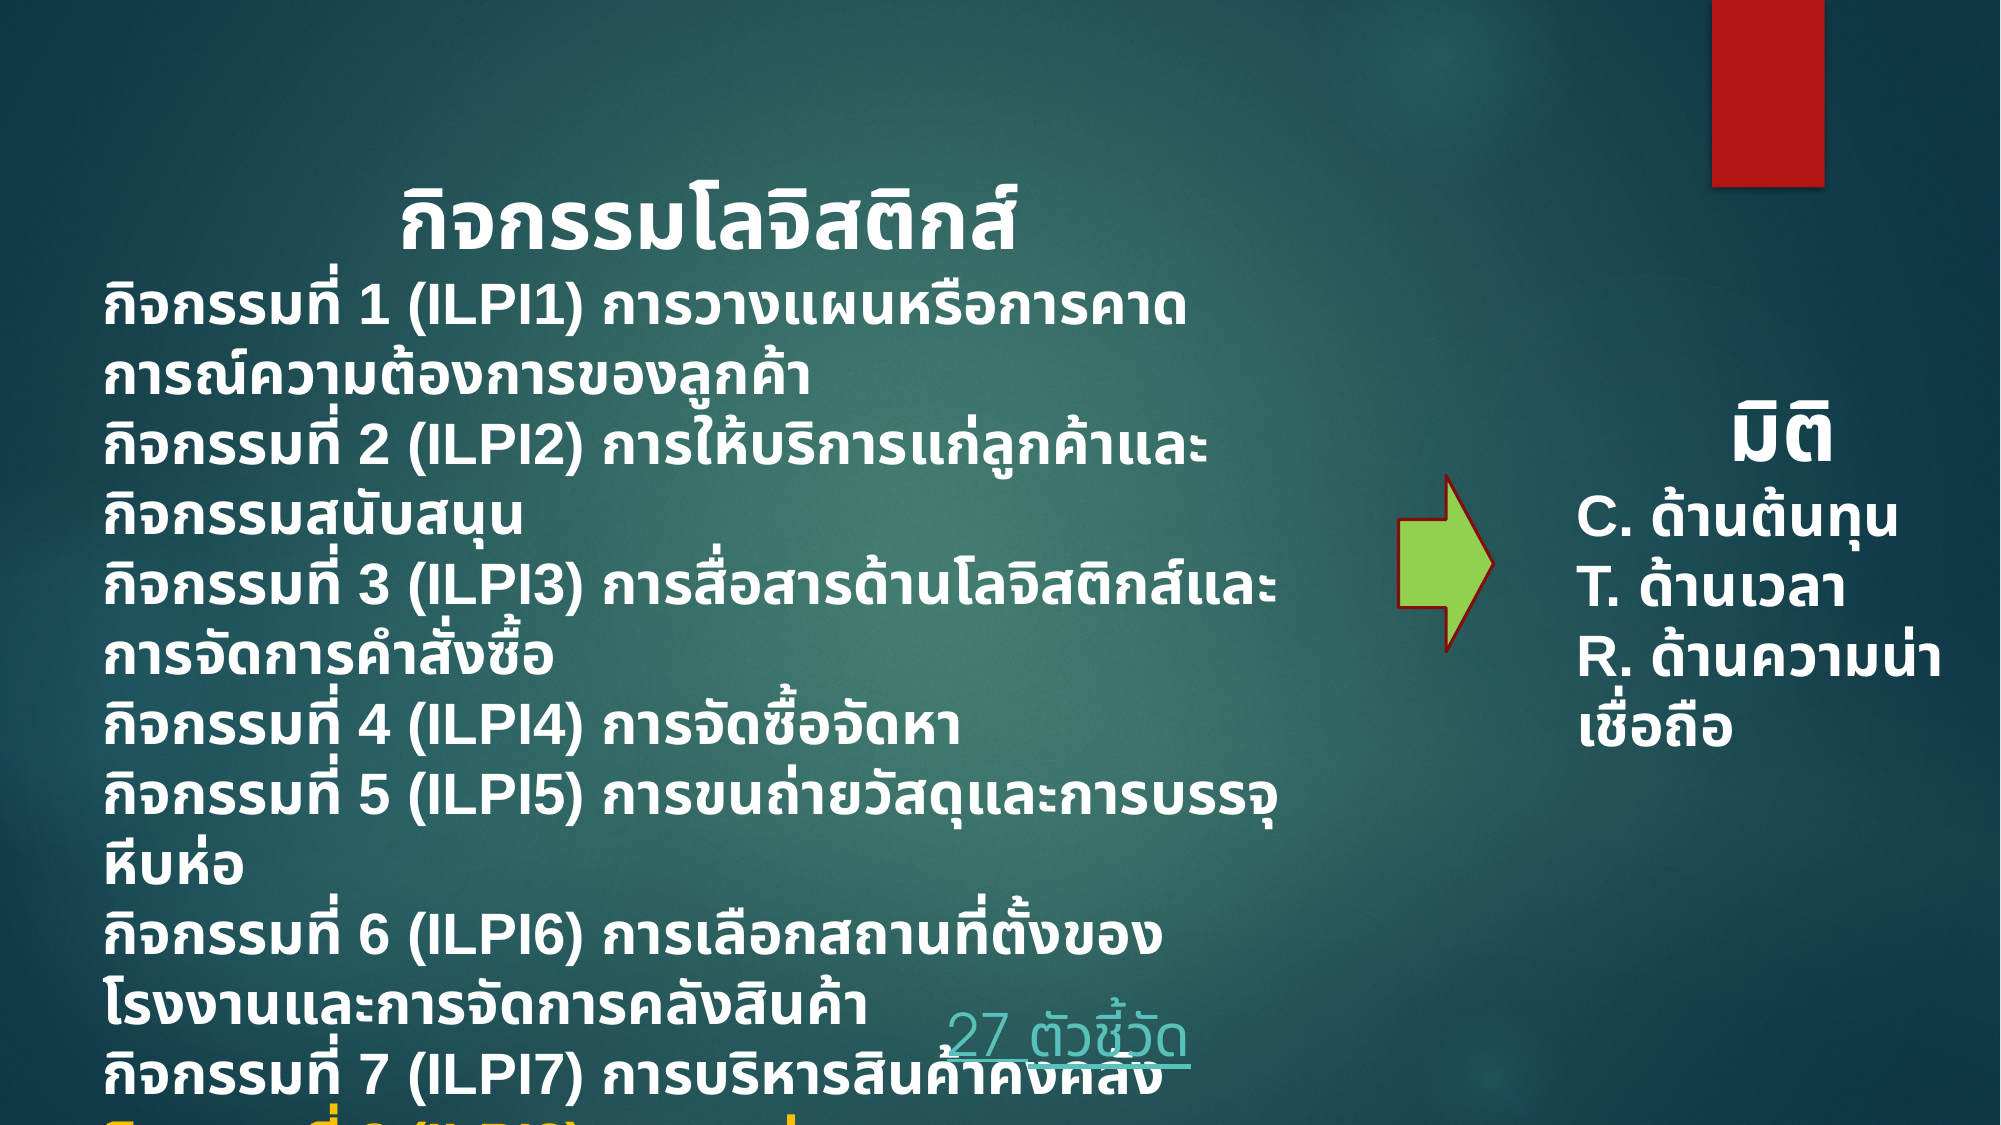

กิจกรรมโลจิสติกส์
กิจกรรมที่ 1 (ILPI1) การวางแผนหรือการคาดการณ์ความต้องการของลูกค้า
กิจกรรมที่ 2 (ILPI2) การให้บริการแก่ลูกค้าและกิจกรรมสนับสนุน
กิจกรรมที่ 3 (ILPI3) การสื่อสารด้านโลจิสติกส์และการจัดการคำสั่งซื้อ
กิจกรรมที่ 4 (ILPI4) การจัดซื้อจัดหา
กิจกรรมที่ 5 (ILPI5) การขนถ่ายวัสดุและการบรรจุหีบห่อ
กิจกรรมที่ 6 (ILPI6) การเลือกสถานที่ตั้งของโรงงานและการจัดการคลังสินค้า
กิจกรรมที่ 7 (ILPI7) การบริหารสินค้าคงคลัง
กิจกรรมที่ 8 (ILPI8) การขนส่ง
กิจกรรมที่ 9 (ILPI9) โลจิสติกส์ย้อนกลับ
       มิติ
C. ด้านต้นทุน
T. ด้านเวลา
R. ด้านความน่าเชื่อถือ

27 ตัวชี้วัด